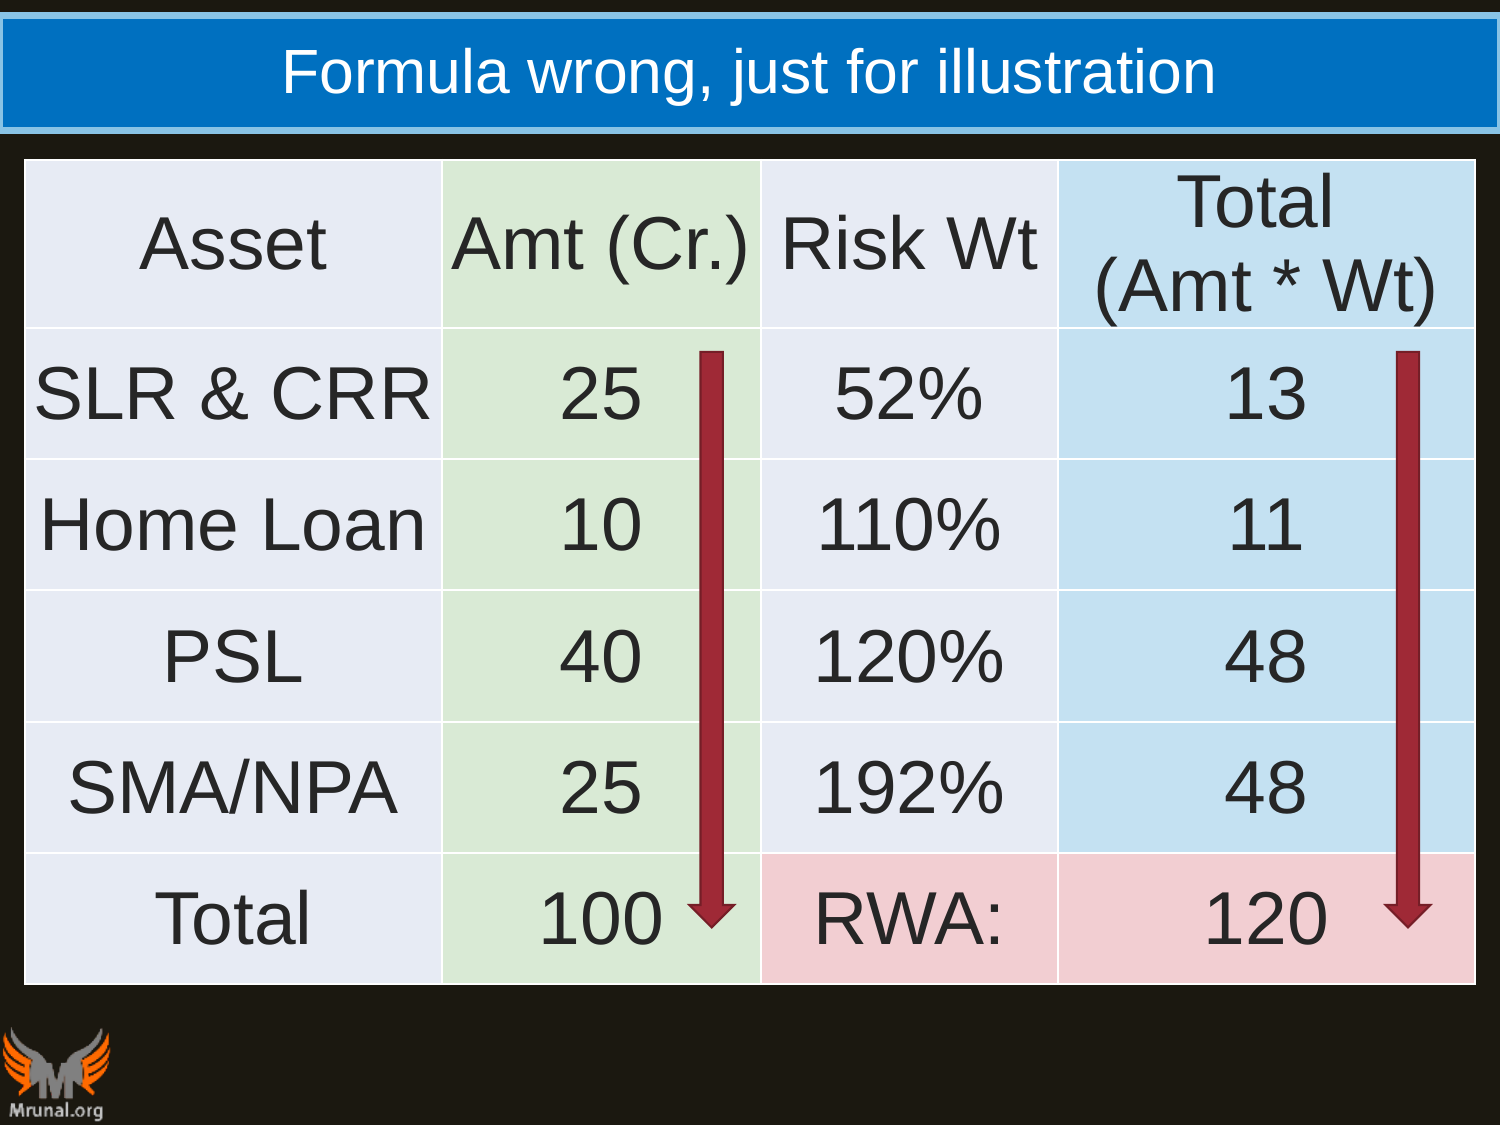

# Formula wrong, just for illustration
| Asset | Amt (Cr.) | Risk Wt | Total (Amt \* Wt) |
| --- | --- | --- | --- |
| SLR & CRR | 25 | 52% | 13 |
| Home Loan | 10 | 110% | 11 |
| PSL | 40 | 120% | 48 |
| SMA/NPA | 25 | 192% | 48 |
| Total | 100 | RWA: | 120 |